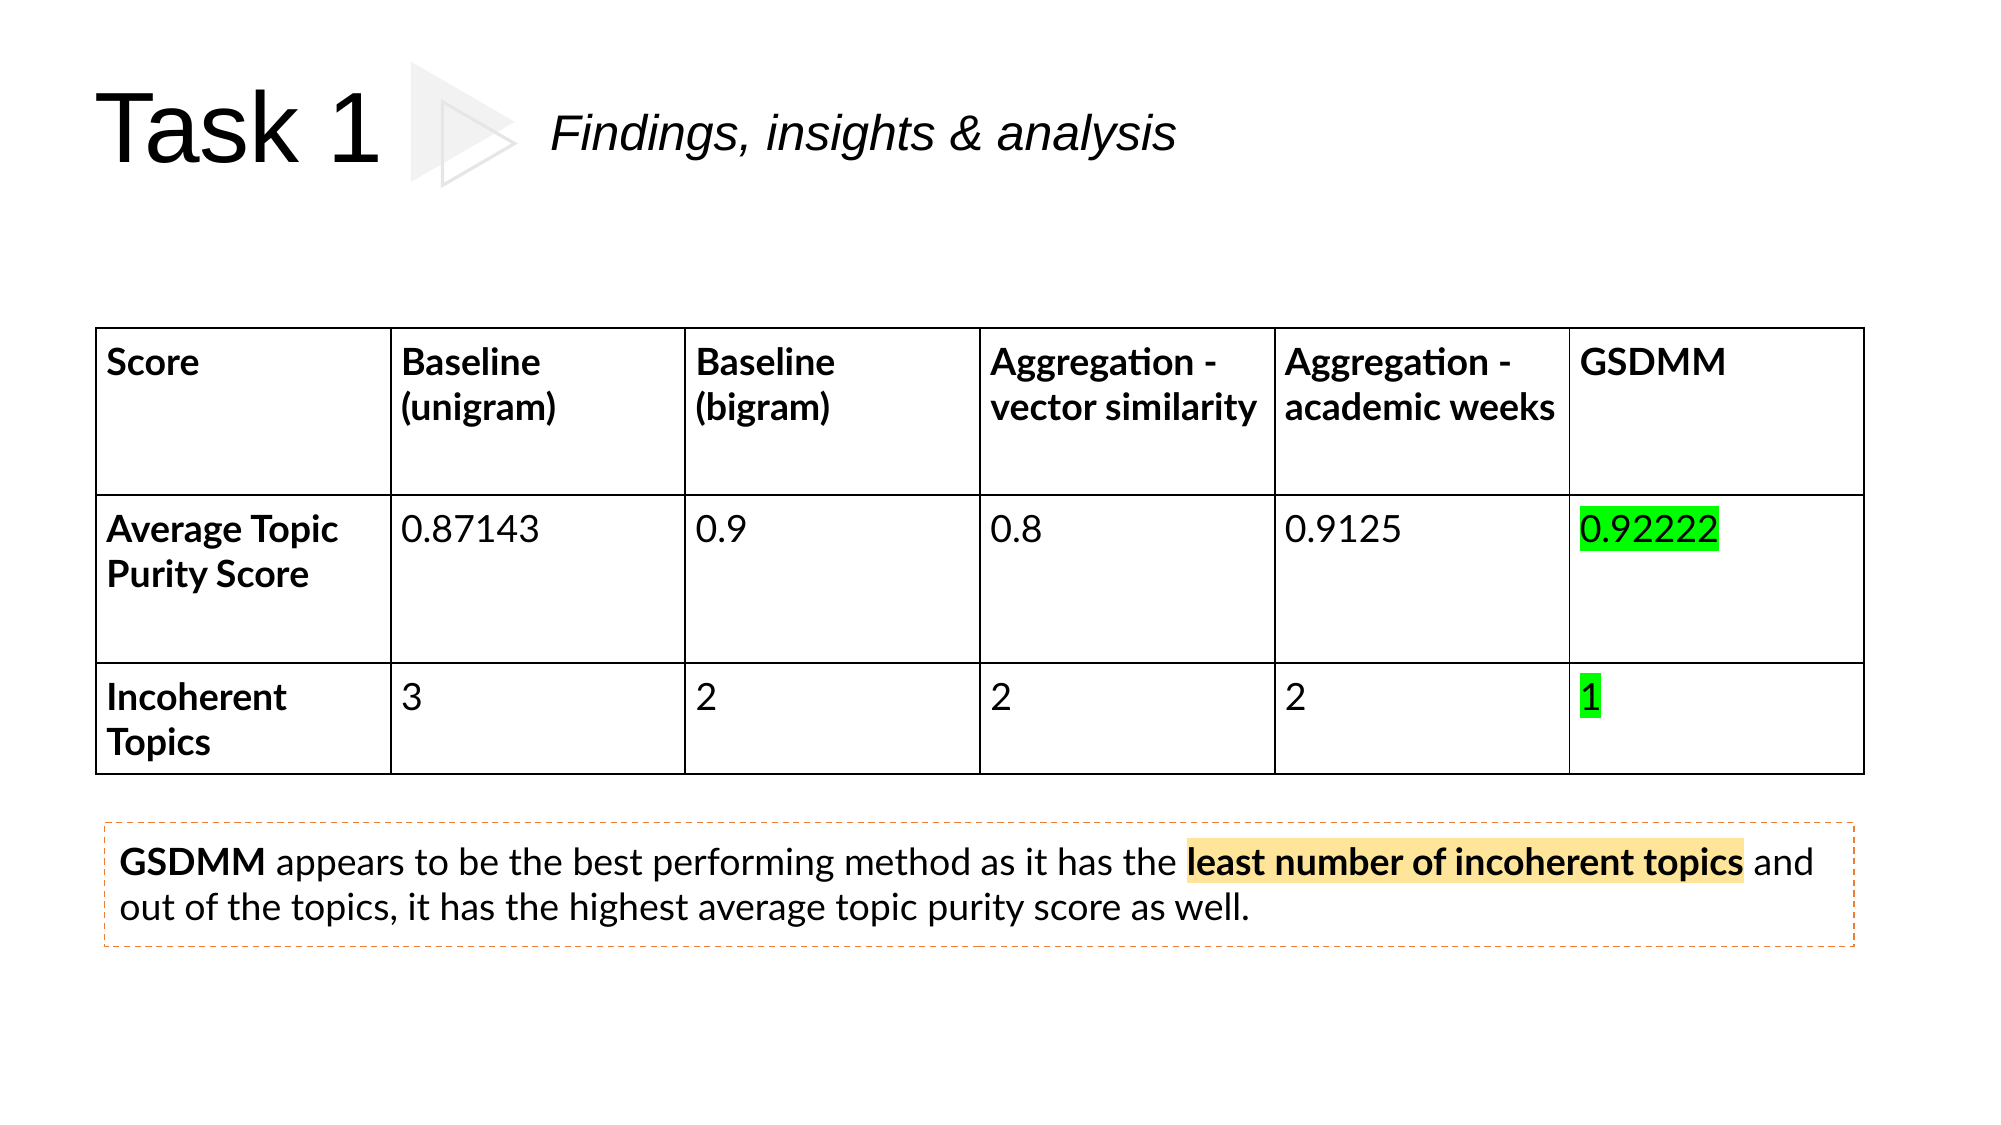

Task 1

Findings, insights & analysis
| Score | Baseline (unigram) | Baseline (bigram) | Aggregation - vector similarity | Aggregation - academic weeks | GSDMM |
| --- | --- | --- | --- | --- | --- |
| Average Topic Purity Score | 0.87143 | 0.9 | 0.8 | 0.9125 | 0.92222 |
| Incoherent Topics | 3 | 2 | 2 | 2 | 1 |
GSDMM appears to be the best performing method as it has the least number of incoherent topics and out of the topics, it has the highest average topic purity score as well.